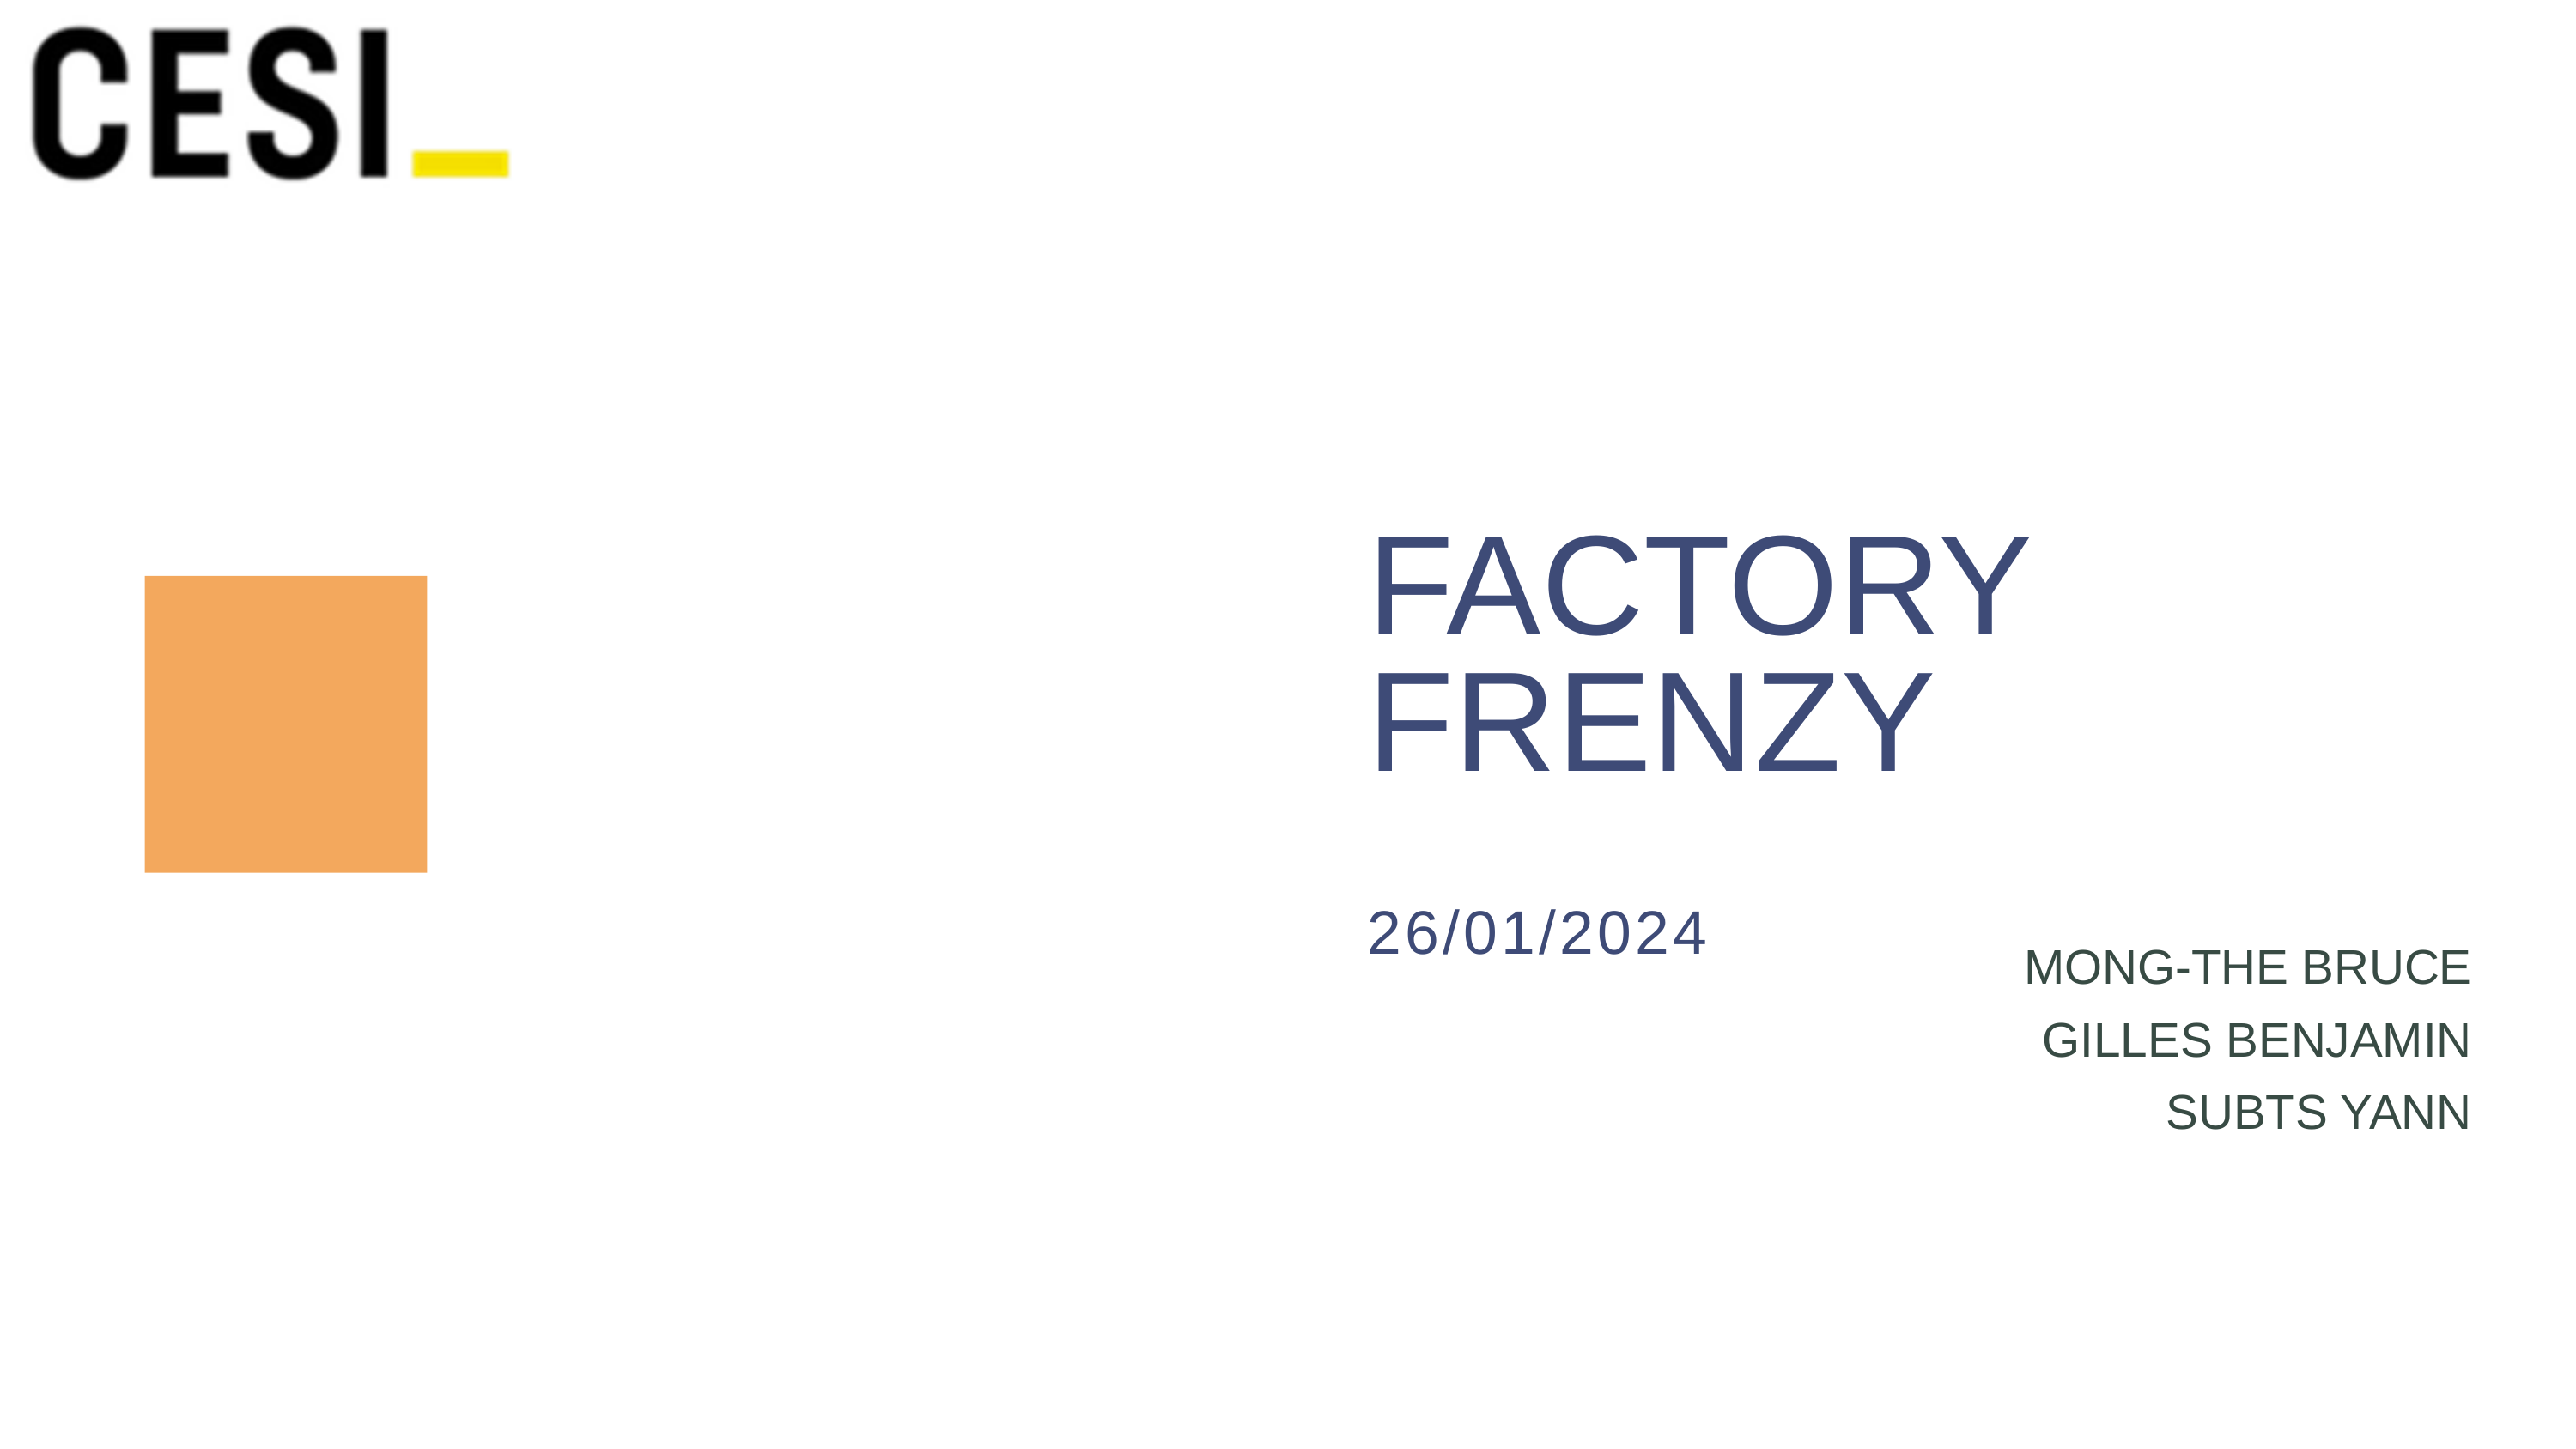

FACTORY FRENZY
26/01/2024

MONG-THE BRUCE
GILLES BENJAMIN
SUBTS YANN